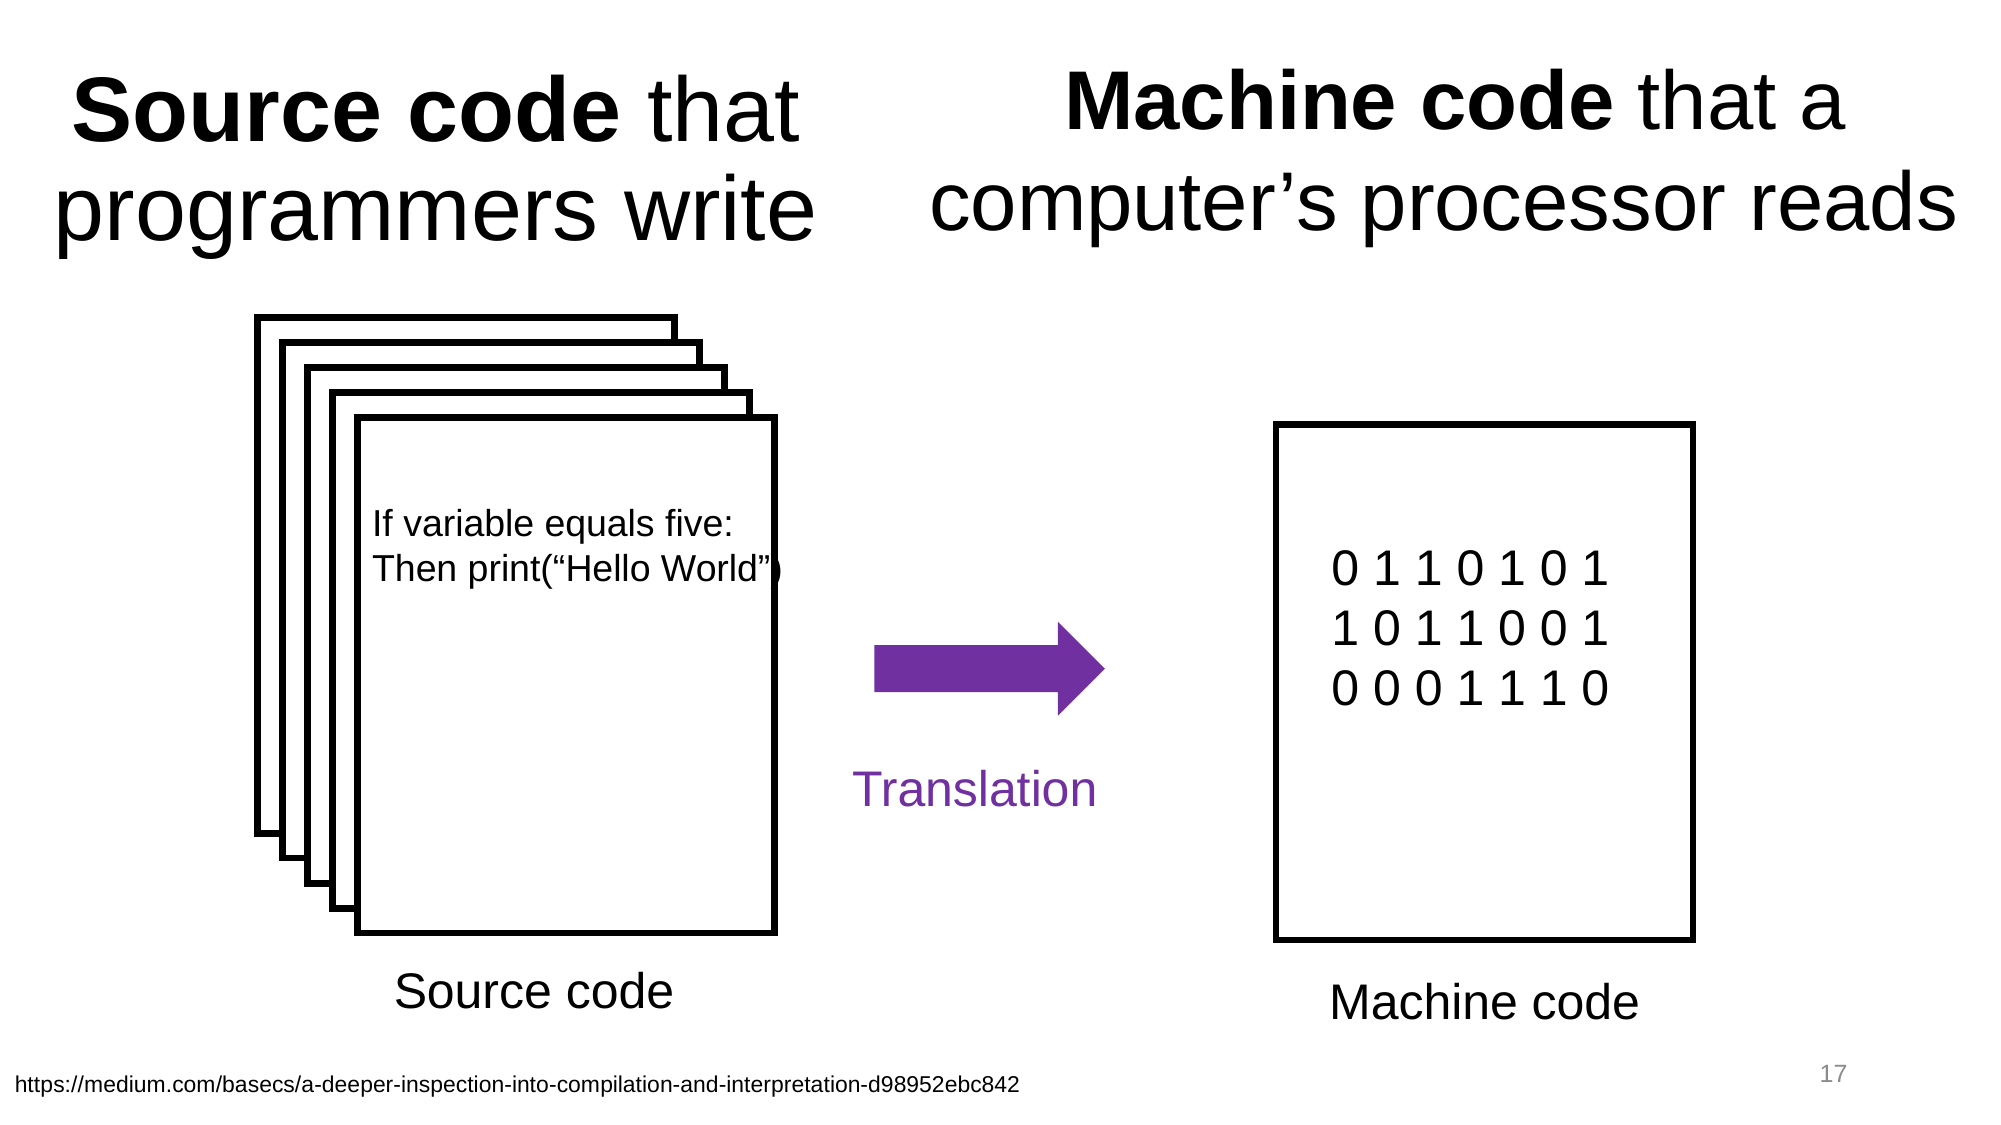

# Source code that programmers write
Machine code that a computer’s processor reads

If variable equals five:
Then print(“Hello World”)

0 1 1 0 1 0 1
1 0 1 1 0 0 1
0 0 0 1 1 1 0

Translation
Source code
Machine code
17
https://medium.com/basecs/a-deeper-inspection-into-compilation-and-interpretation-d98952ebc842